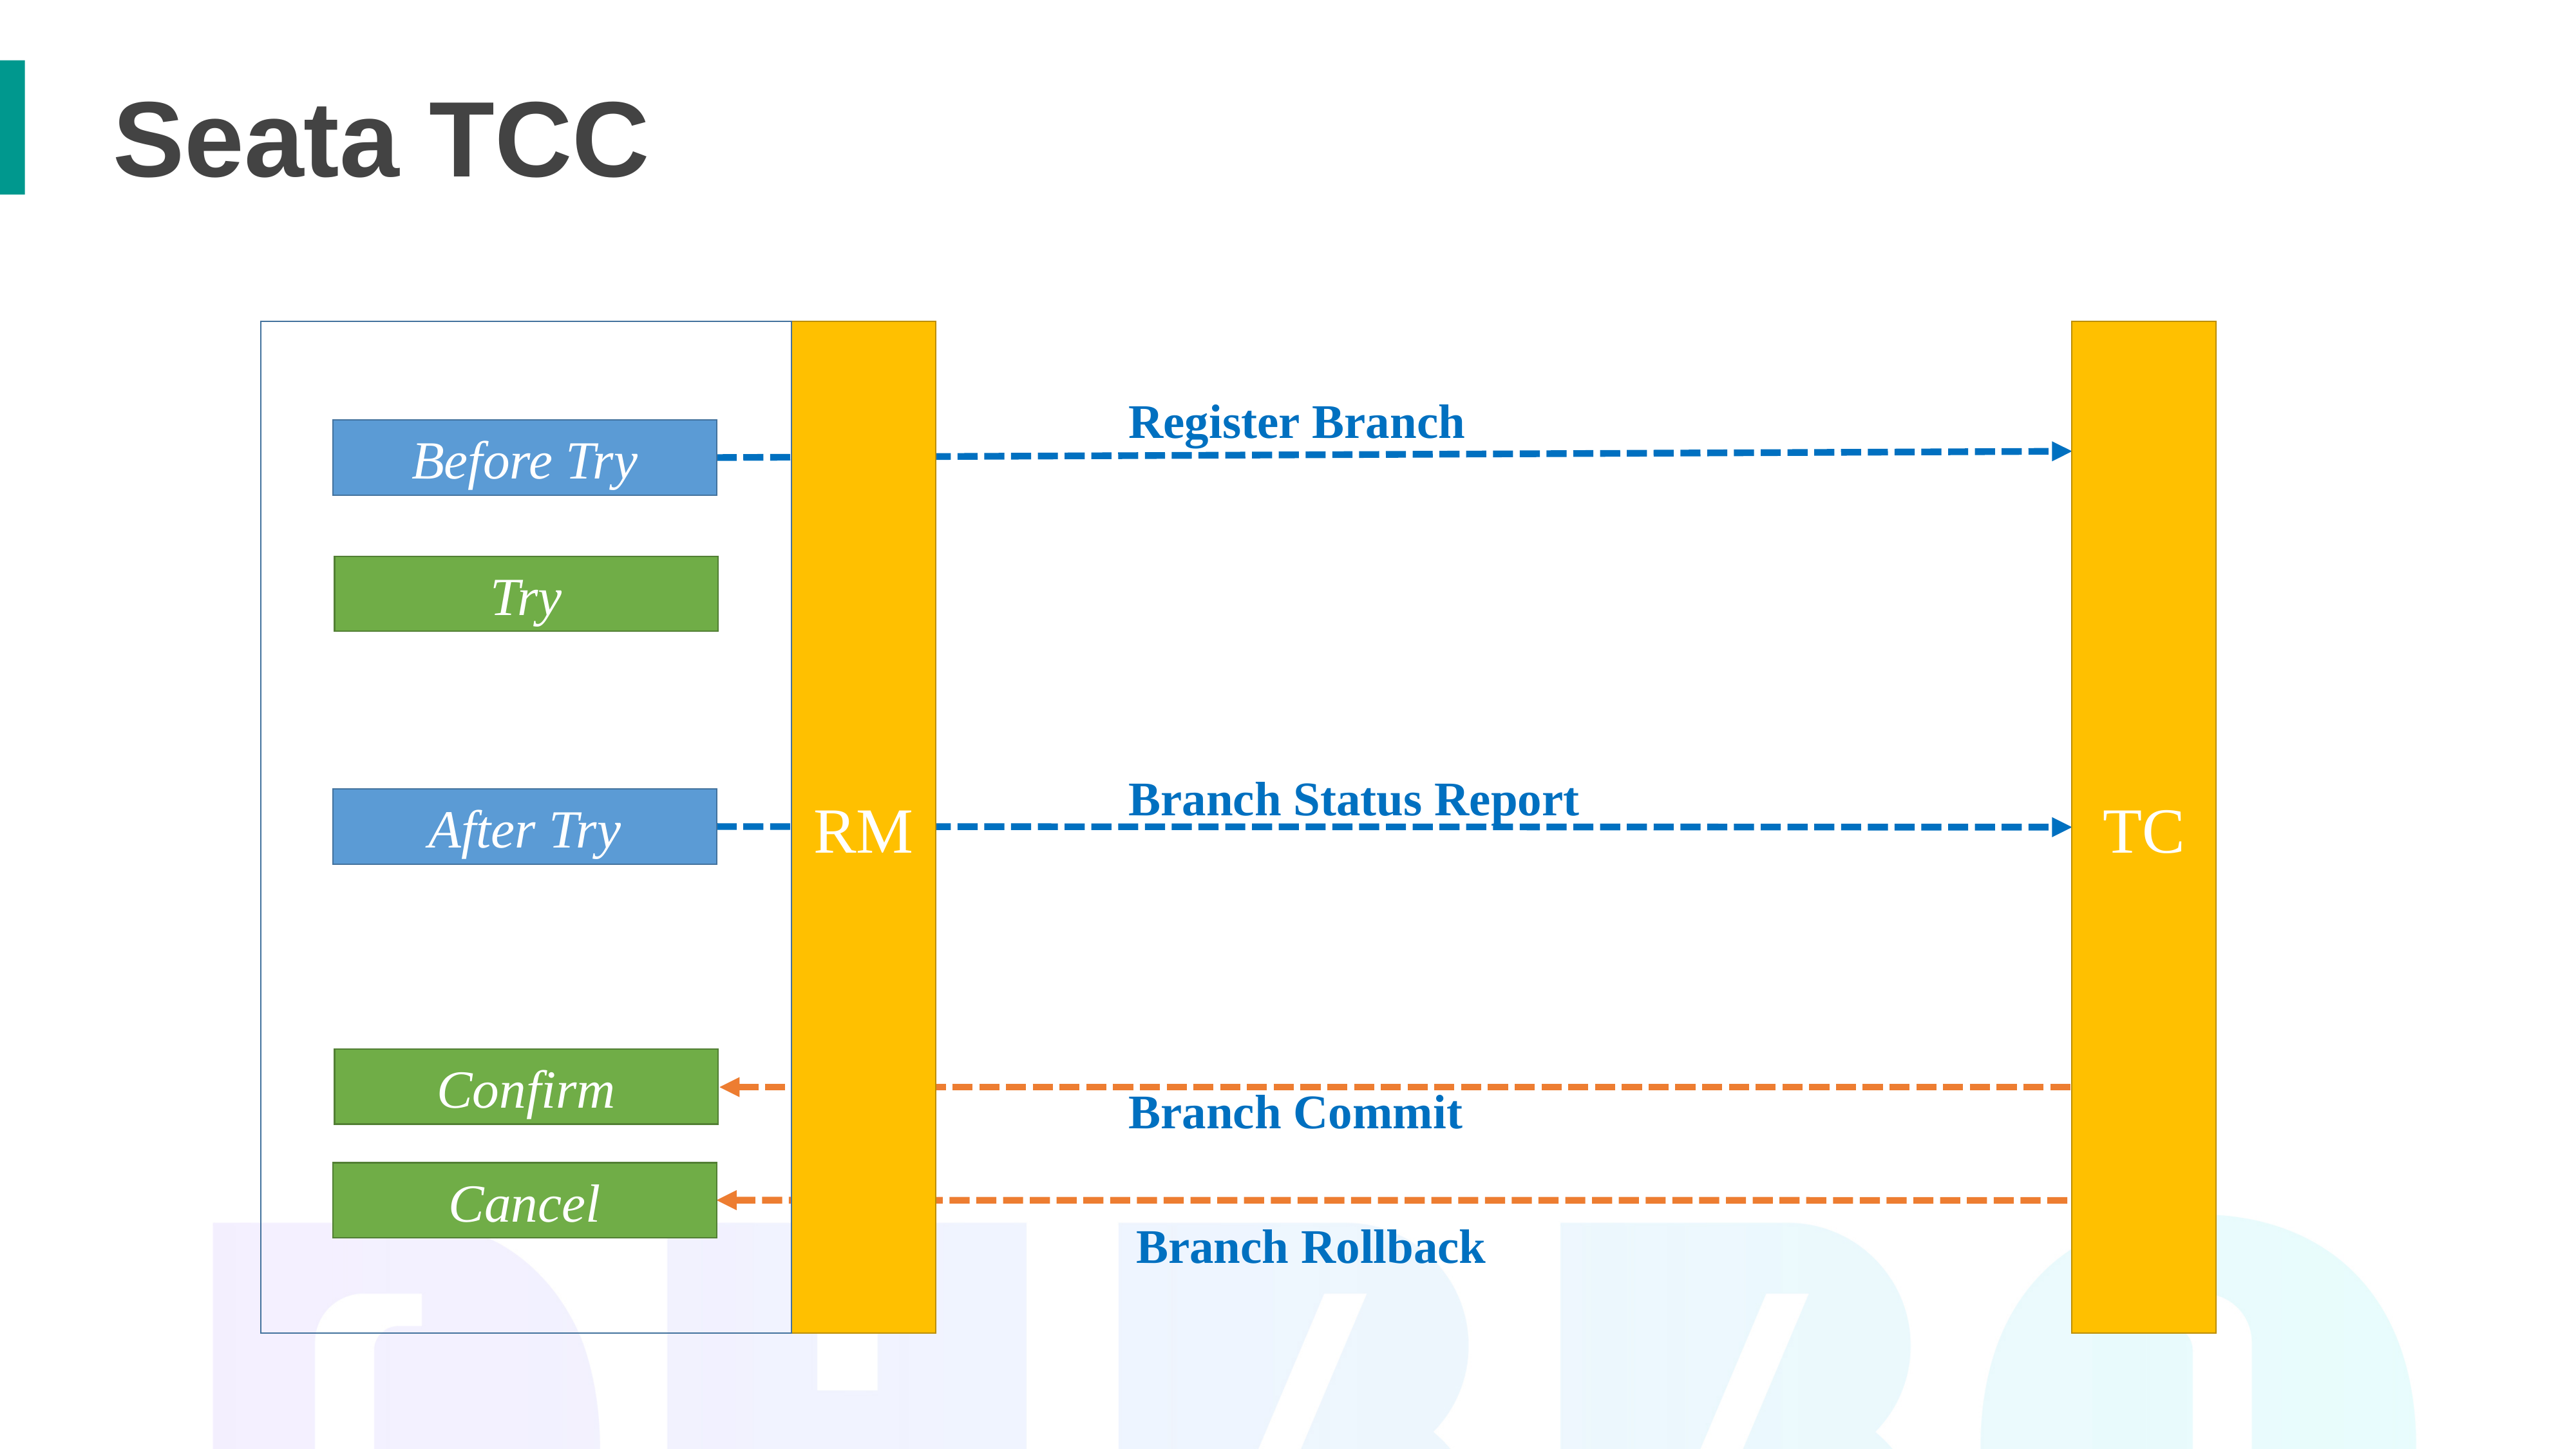

Seata TCC

RM
TC
Register Branch
Before Try
Try
Branch Status Report
After Try
Confirm
Branch Commit
Cancel
Branch Rollback